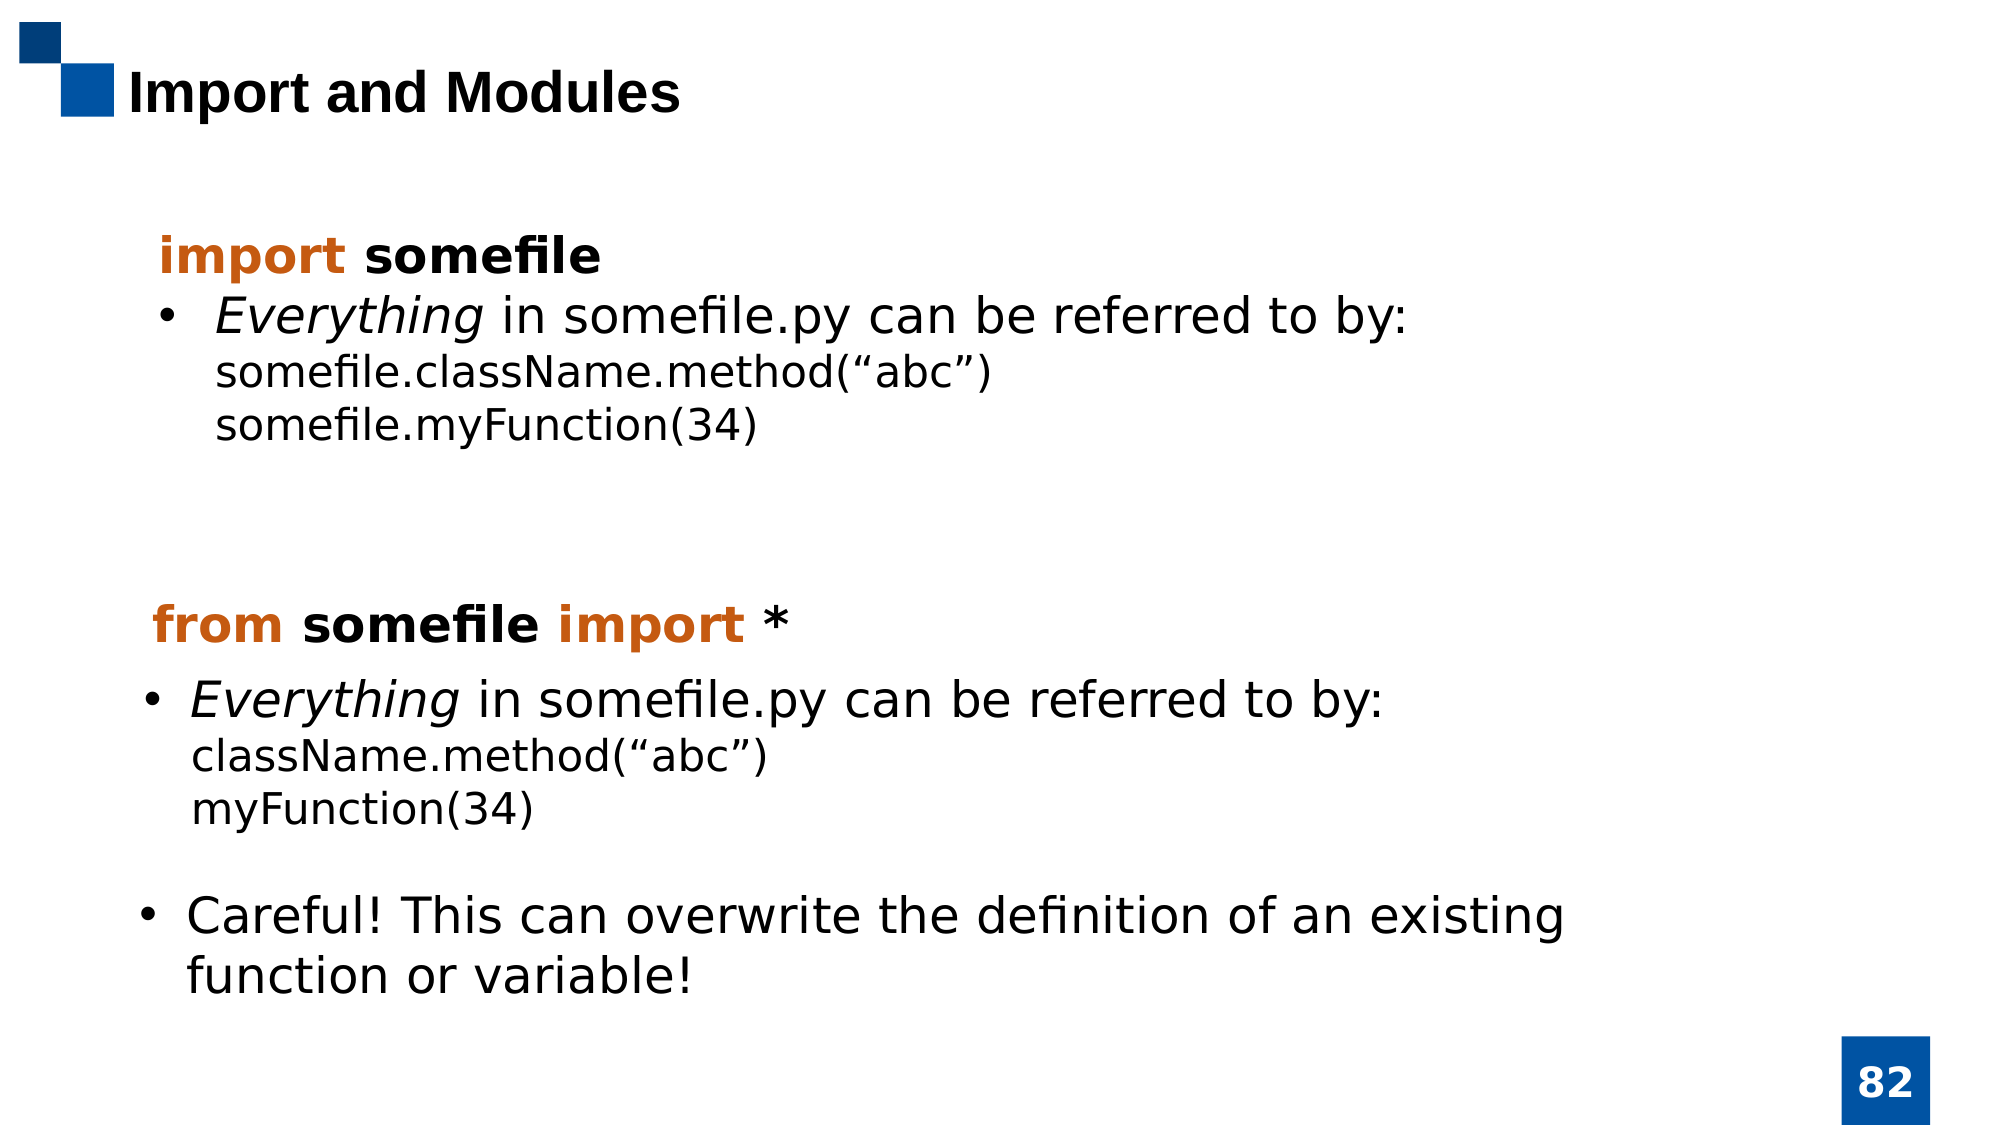

Import and Modules
import somefile
Everything in somefile.py can be referred to by:
somefile.className.method(“abc”)
somefile.myFunction(34)
from somefile import *
Everything in somefile.py can be referred to by:
className.method(“abc”)
myFunction(34)
Careful! This can overwrite the definition of an existing
function or variable!
82